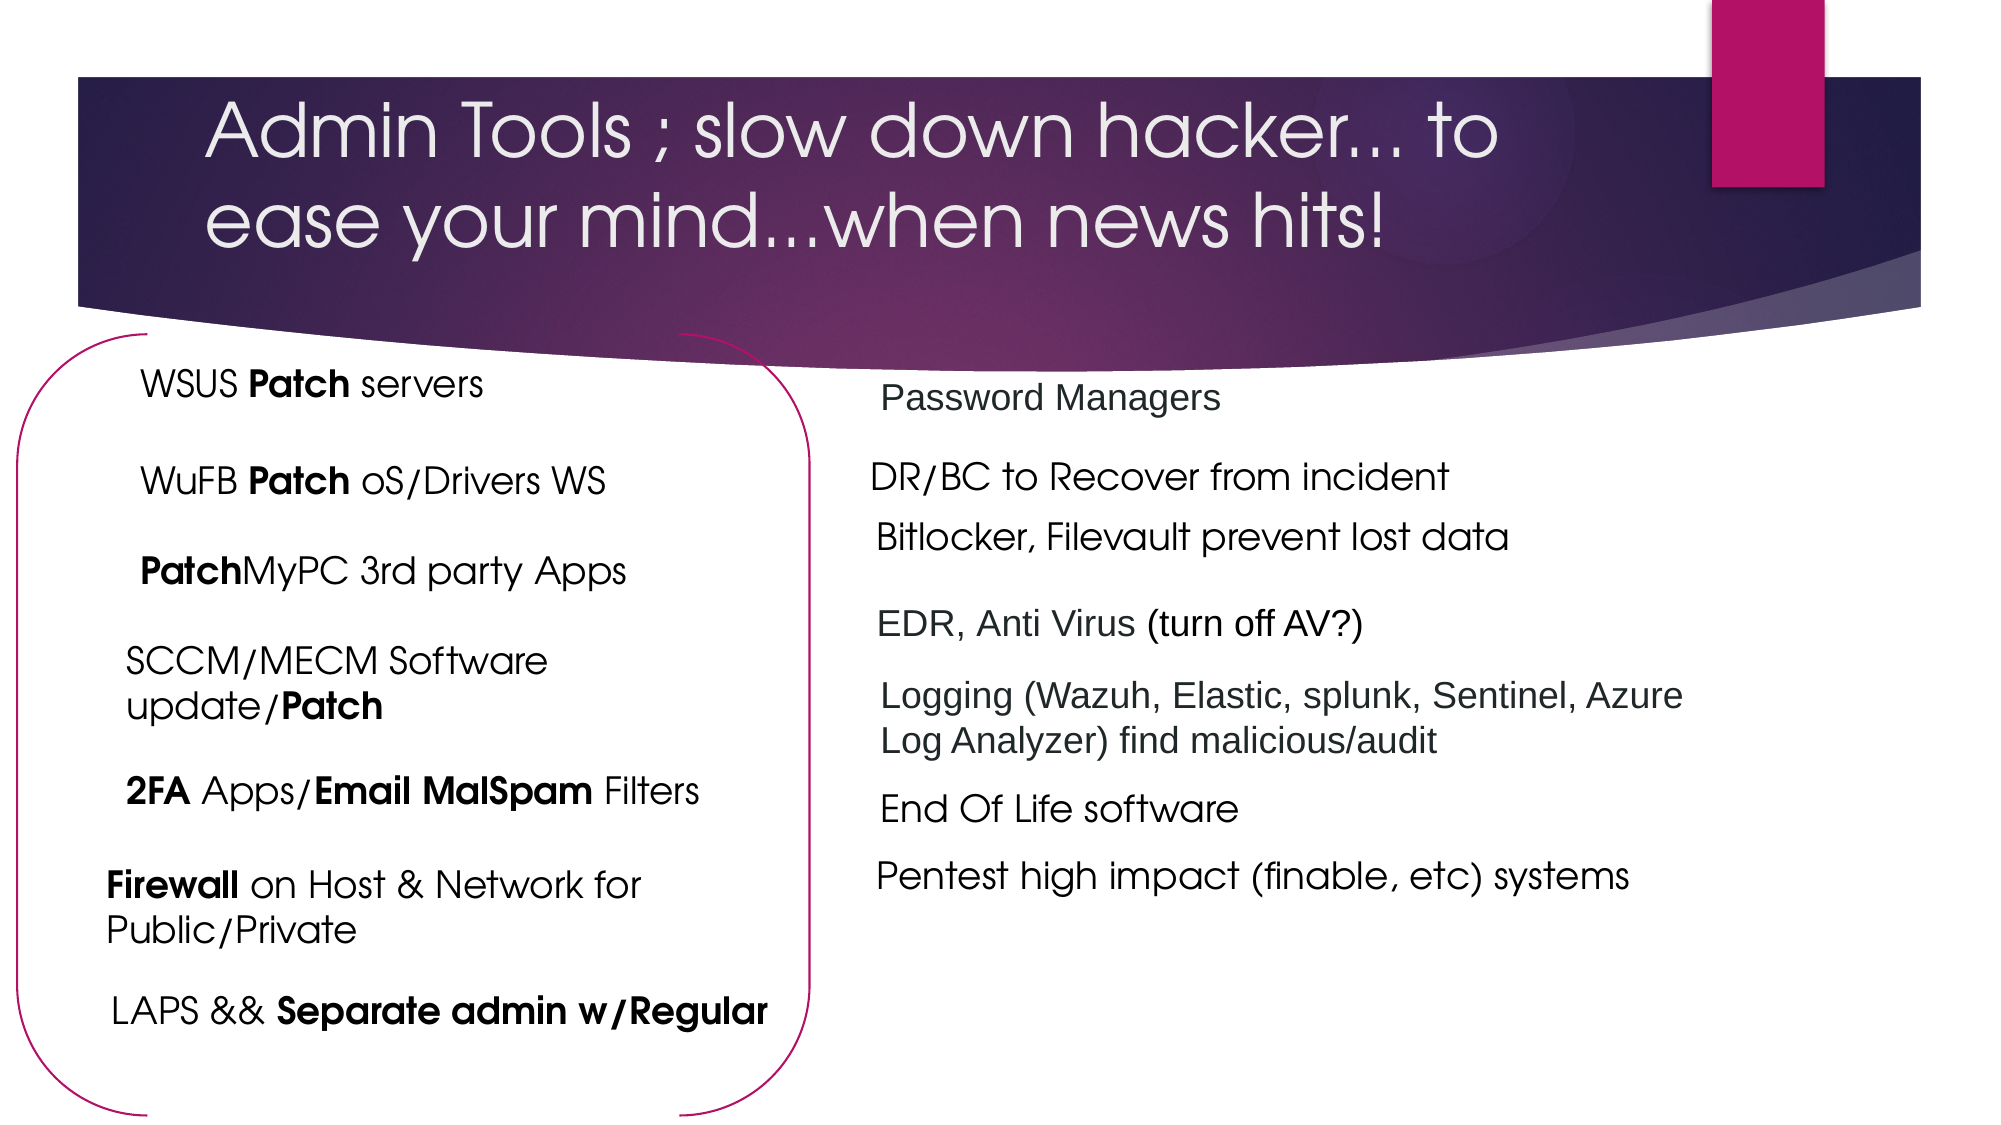

# Admin Tools ; slow down hacker... to ease your mind...when news hits!

WSUS Patch servers

Password Managers

DR/BC to Recover from incident
WuFB Patch oS/Drivers WS
Bitlocker, Filevault prevent lost data
PatchMyPC 3rd party Apps
EDR, Anti Virus​​ (turn off AV?)
SCCM/MECM Software update/Patch
Logging (Wazuh, Elastic, splunk, Sentinel, Azure Log Analyzer) find malicious/audit
2FA Apps/Email MalSpam Filters
End Of Life software

Pentest high impact (finable, etc) systems
Firewall on Host & Network for Public/Private
LAPS && Separate admin w/Regular